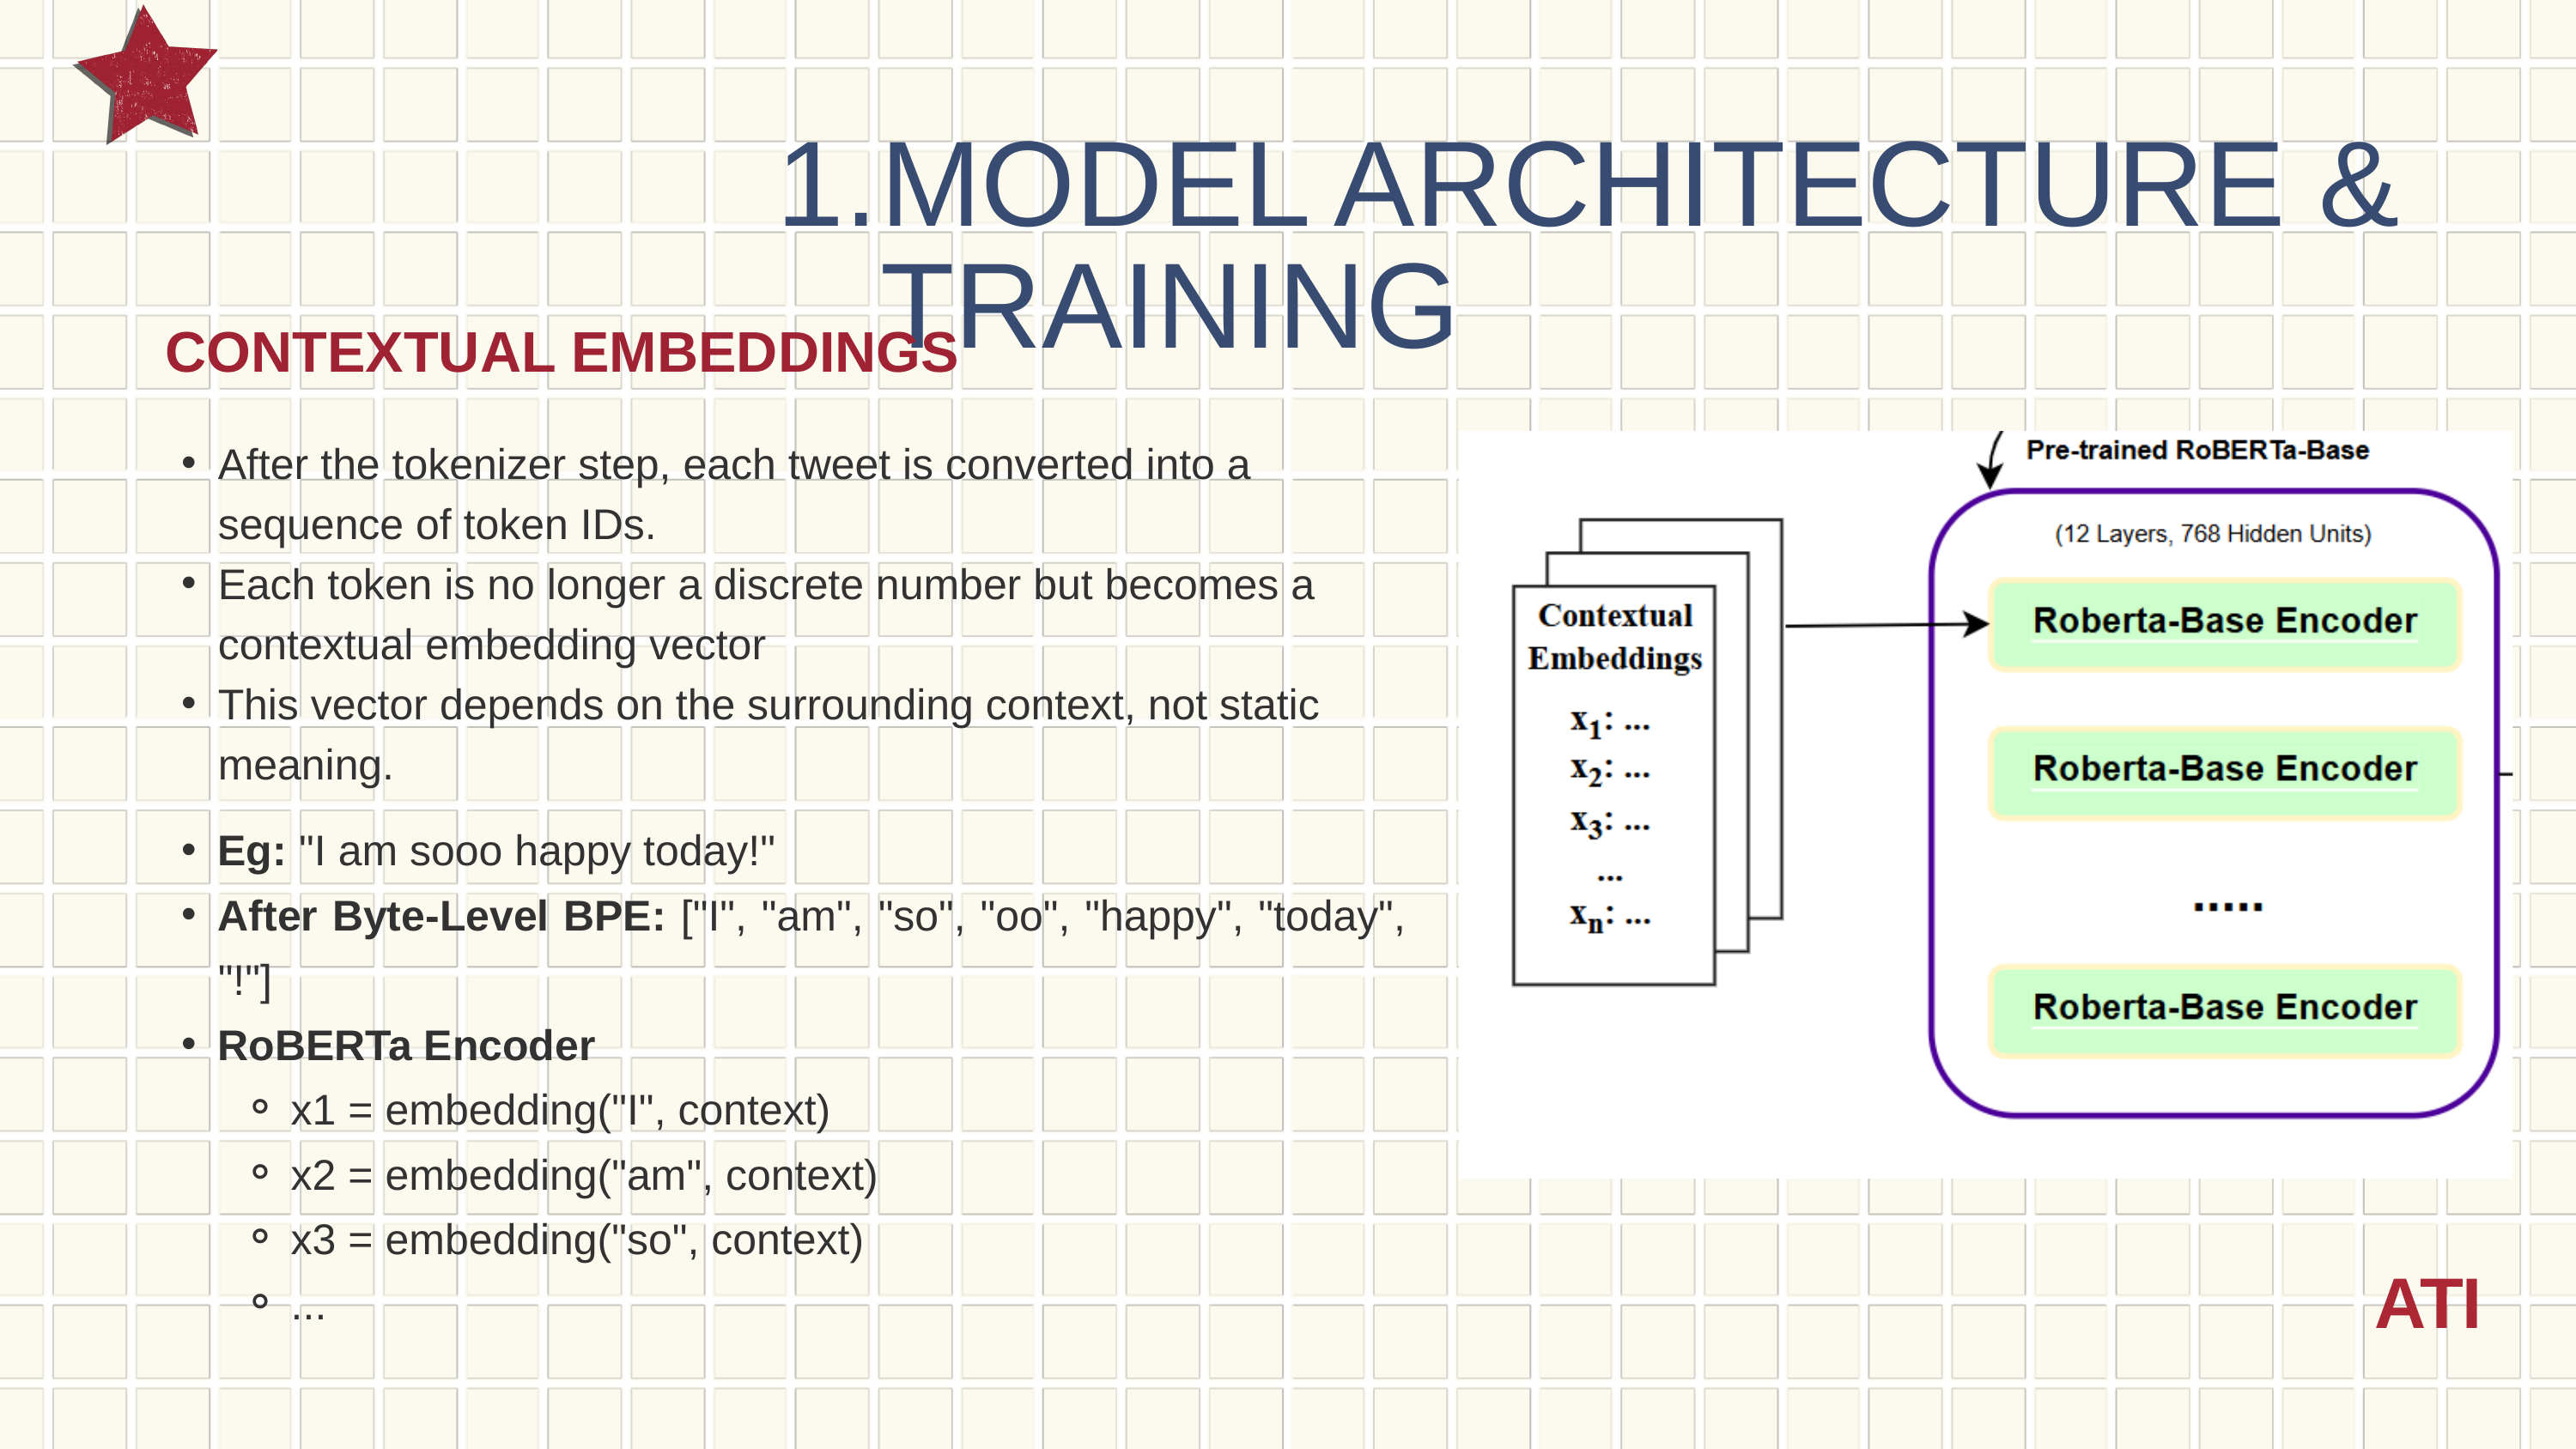

MODEL ARCHITECTURE & TRAINING
CONTEXTUAL EMBEDDINGS
After the tokenizer step, each tweet is converted into a sequence of token IDs.
Each token is no longer a discrete number but becomes a contextual embedding vector
This vector depends on the surrounding context, not static meaning.

Eg: "I am sooo happy today!"
After Byte-Level BPE: ["I", "am", "so", "oo", "happy", "today", "!"]
RoBERTa Encoder
x1 = embedding("I", context)
x2 = embedding("am", context)
x3 = embedding("so", context)
...
ATI